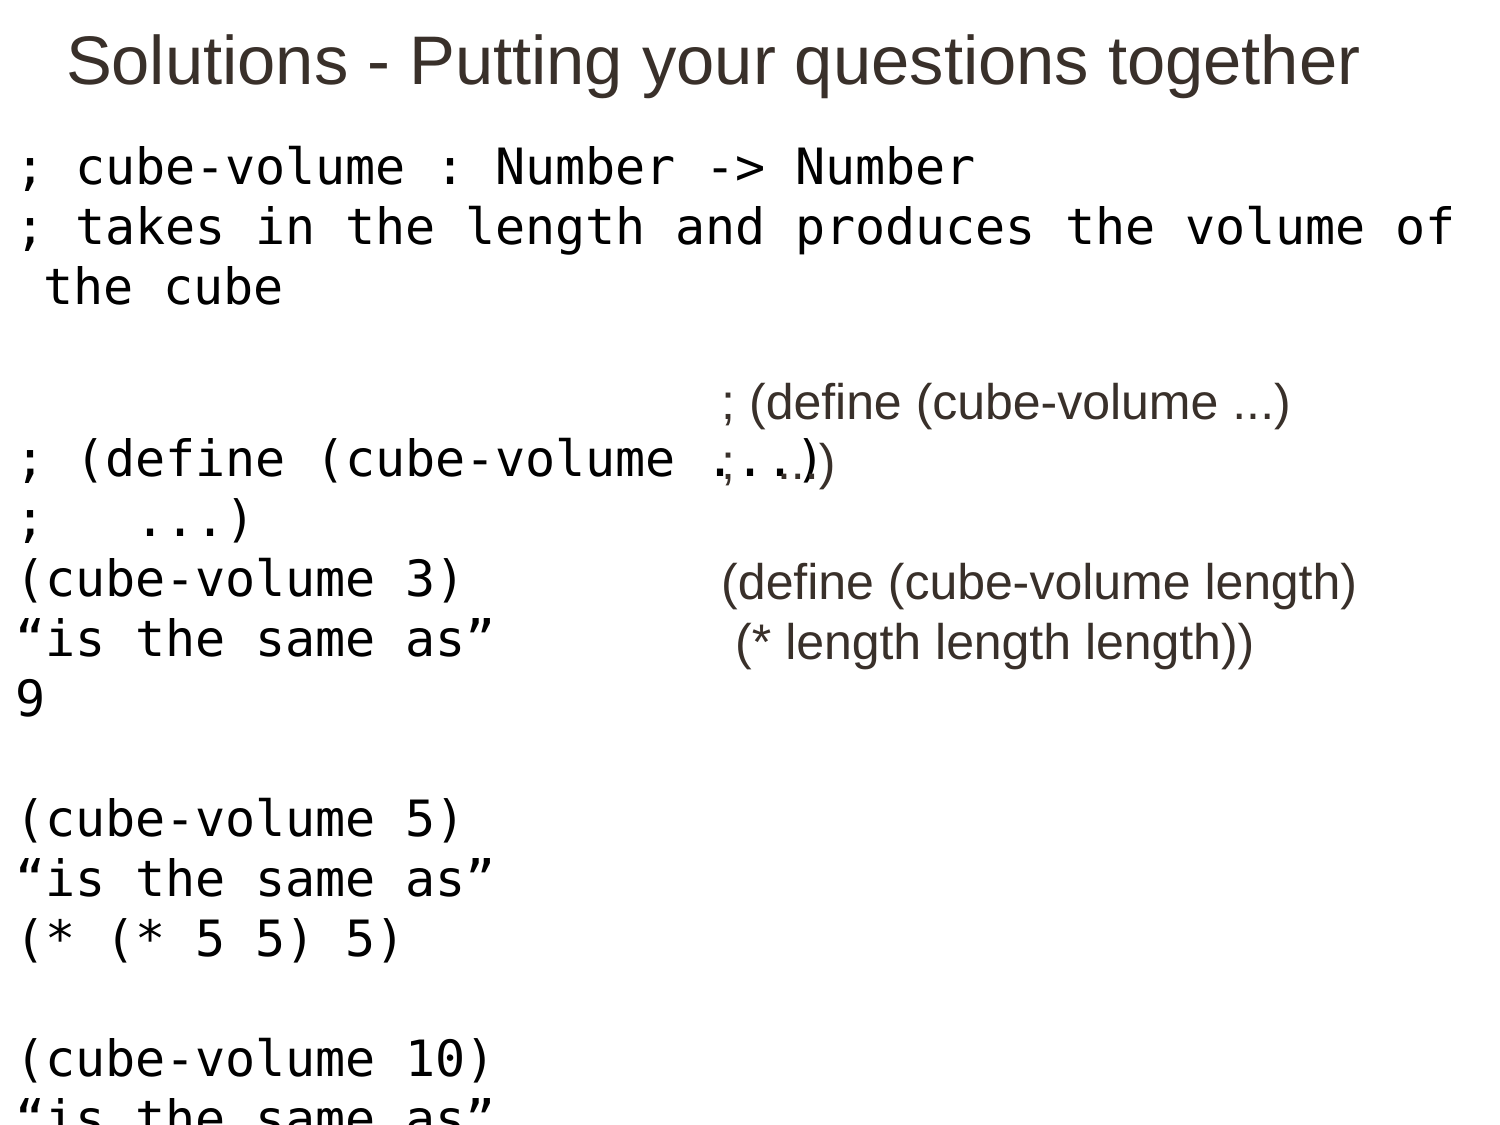

# Solutions - Putting your questions together
; cube-volume : Number -> Number
; takes in the length and produces the volume of the cube

; (define (cube-volume ...)
;   ...)
(cube-volume 3)
“is the same as”
9

(cube-volume 5)
“is the same as”
(* (* 5 5) 5)

(cube-volume 10)
“is the same as”
(expt 10 3)
; (define (cube-volume ...)
;   ...)

(define (cube-volume length)
 (* length length length))